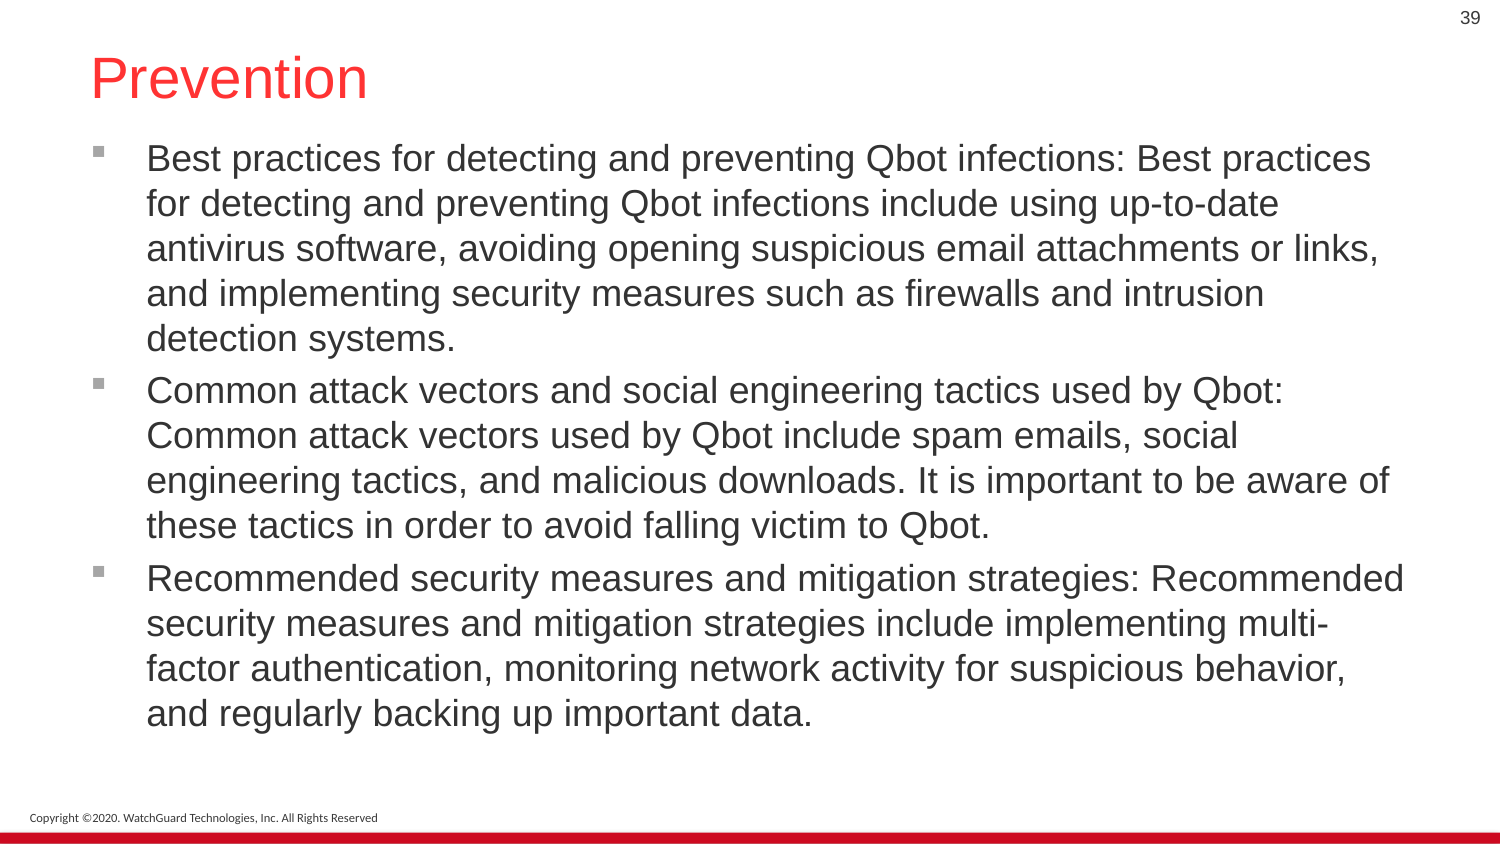

39
# Prevention
Best practices for detecting and preventing Qbot infections: Best practices for detecting and preventing Qbot infections include using up-to-date antivirus software, avoiding opening suspicious email attachments or links, and implementing security measures such as firewalls and intrusion detection systems.
Common attack vectors and social engineering tactics used by Qbot: Common attack vectors used by Qbot include spam emails, social engineering tactics, and malicious downloads. It is important to be aware of these tactics in order to avoid falling victim to Qbot.
Recommended security measures and mitigation strategies: Recommended security measures and mitigation strategies include implementing multi-factor authentication, monitoring network activity for suspicious behavior, and regularly backing up important data.